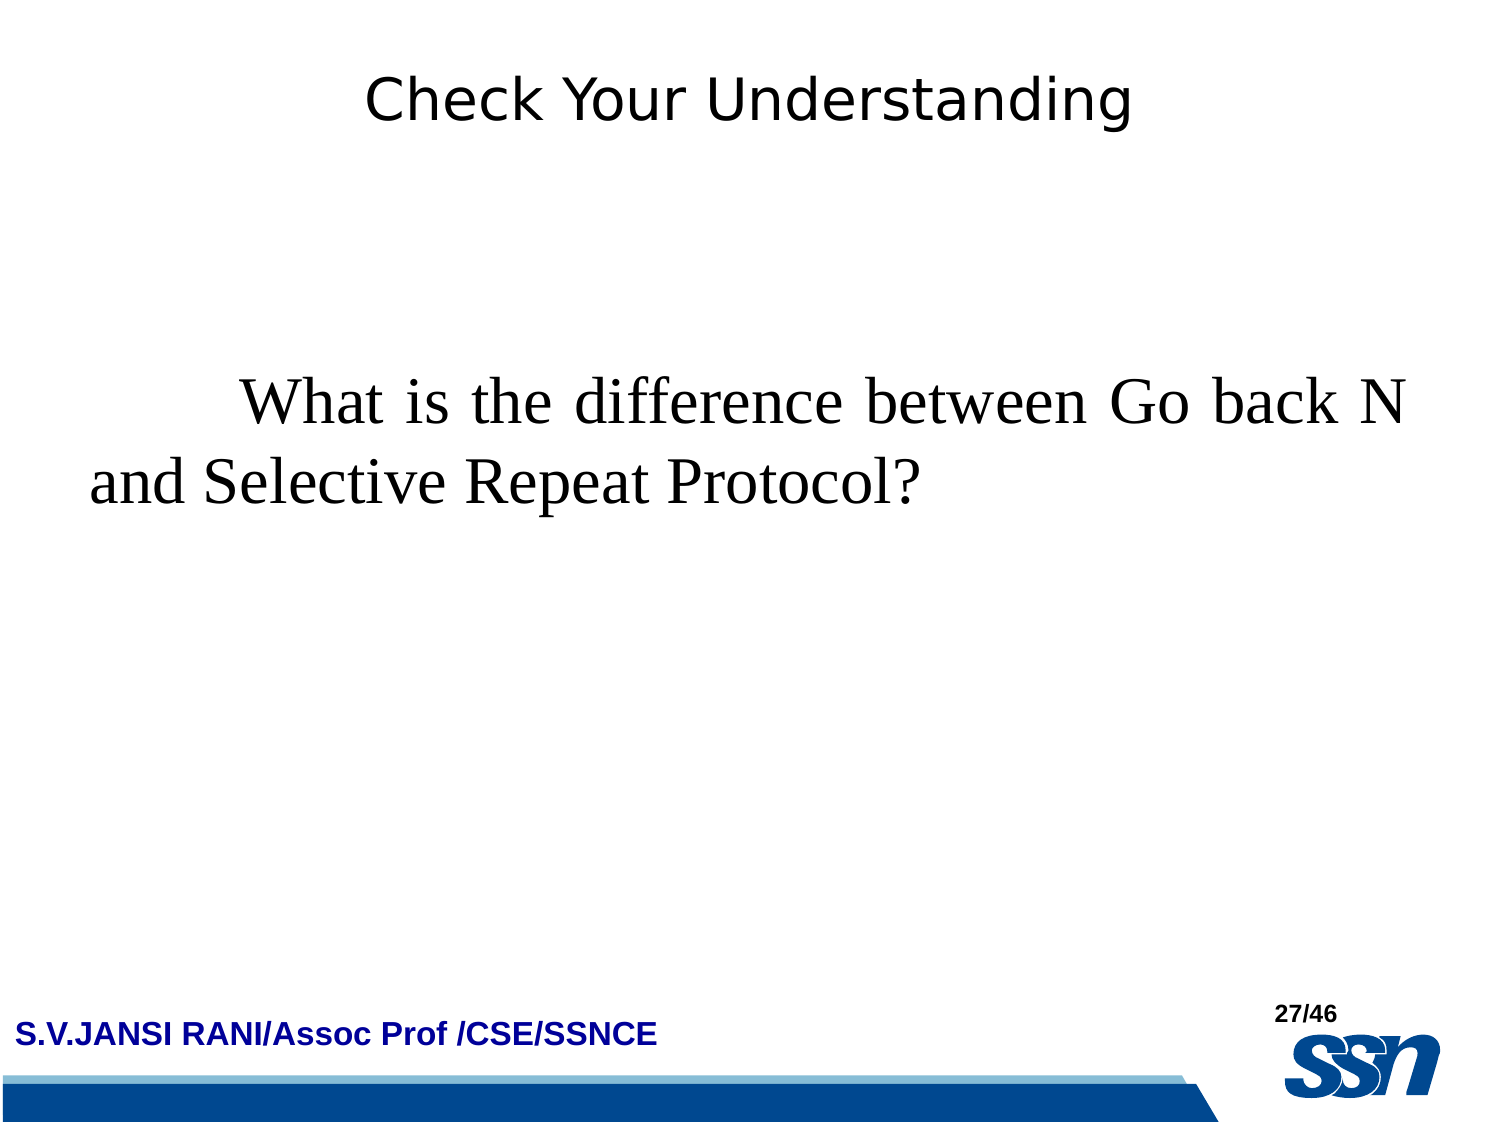

# Check Your Understanding

	What is the difference between Go back N and Selective Repeat Protocol?